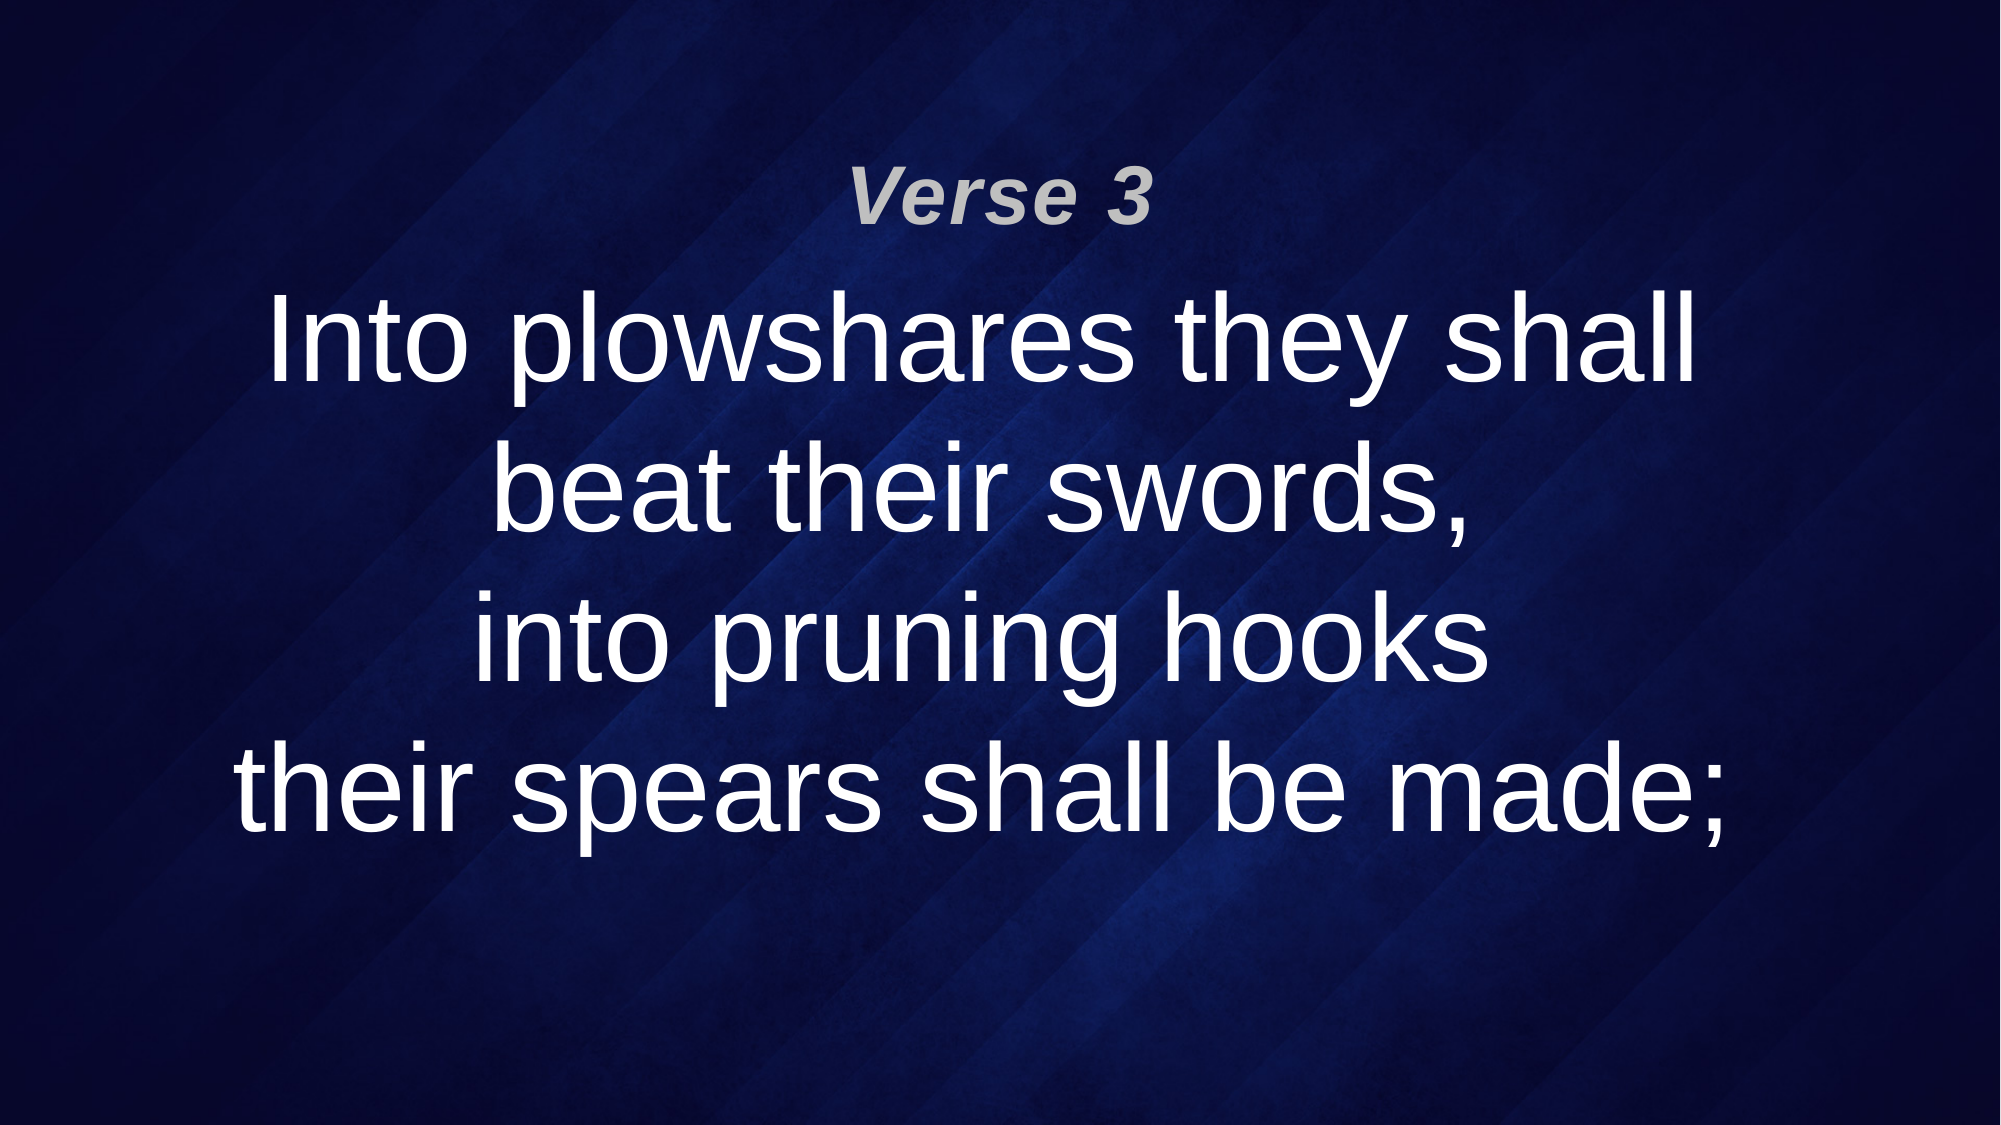

Verse 3
# Into plowshares they shall beat their swords, into pruning hooks their spears shall be made;